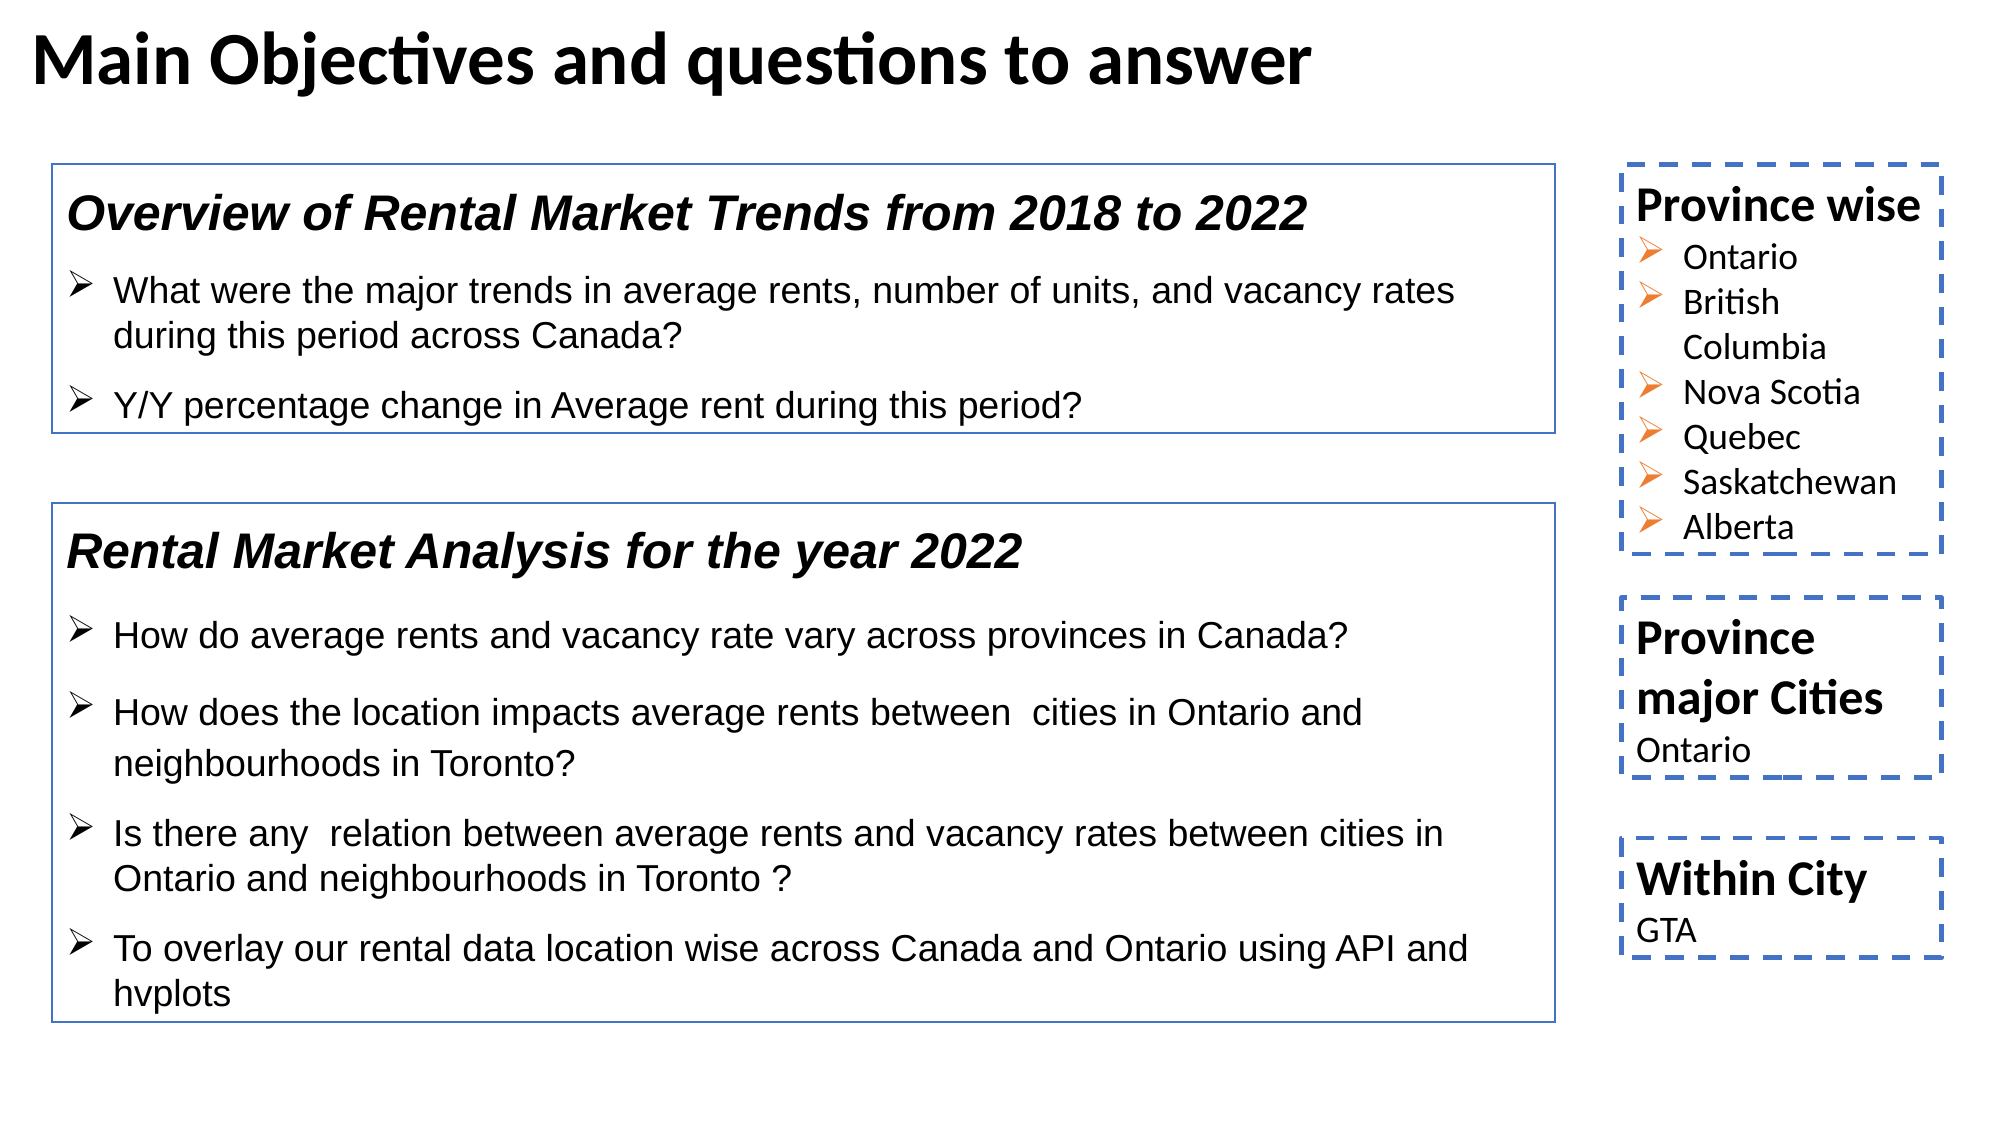

Main Objectives and questions to answer
Overview of Rental Market Trends from 2018 to 2022
What were the major trends in average rents, number of units, and vacancy rates during this period across Canada?
Y/Y percentage change in Average rent during this period?
Province wise
Ontario
British Columbia
Nova Scotia
Quebec
Saskatchewan
Alberta
Rental Market Analysis for the year 2022
How do average rents and vacancy rate vary across provinces in Canada?
How does the location impacts average rents between  cities in Ontario and neighbourhoods in Toronto?
Is there any  relation between average rents and vacancy rates between cities in Ontario and neighbourhoods in Toronto ?
To overlay our rental data location wise across Canada and Ontario using API and hvplots
Province major Cities
Ontario
Within City
GTA